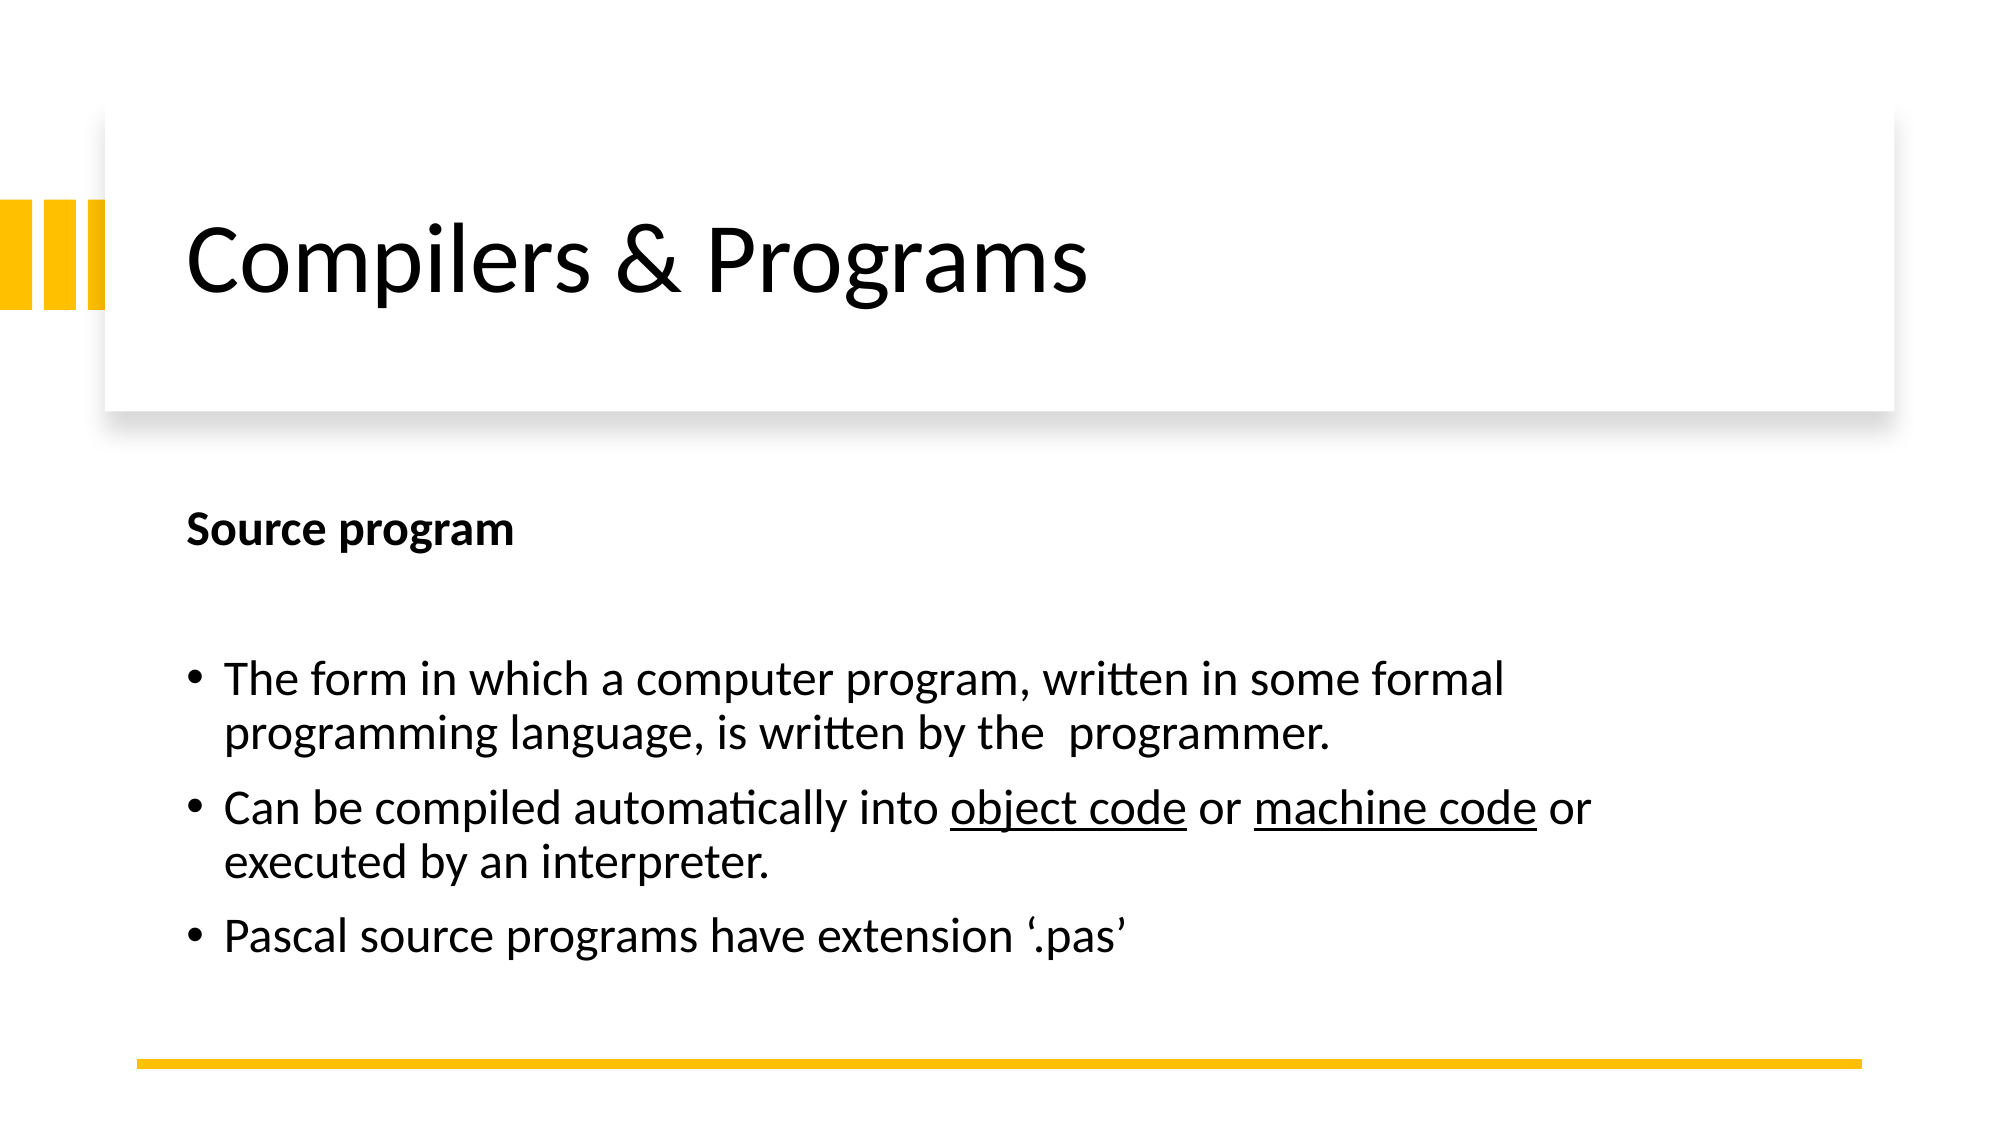

# Compilers & Programs

Source program

The form in which a computer program, written in some formal programming language, is written by the  programmer.
Can be compiled automatically into object code or machine code or executed by an interpreter.
Pascal source programs have extension ‘.pas’